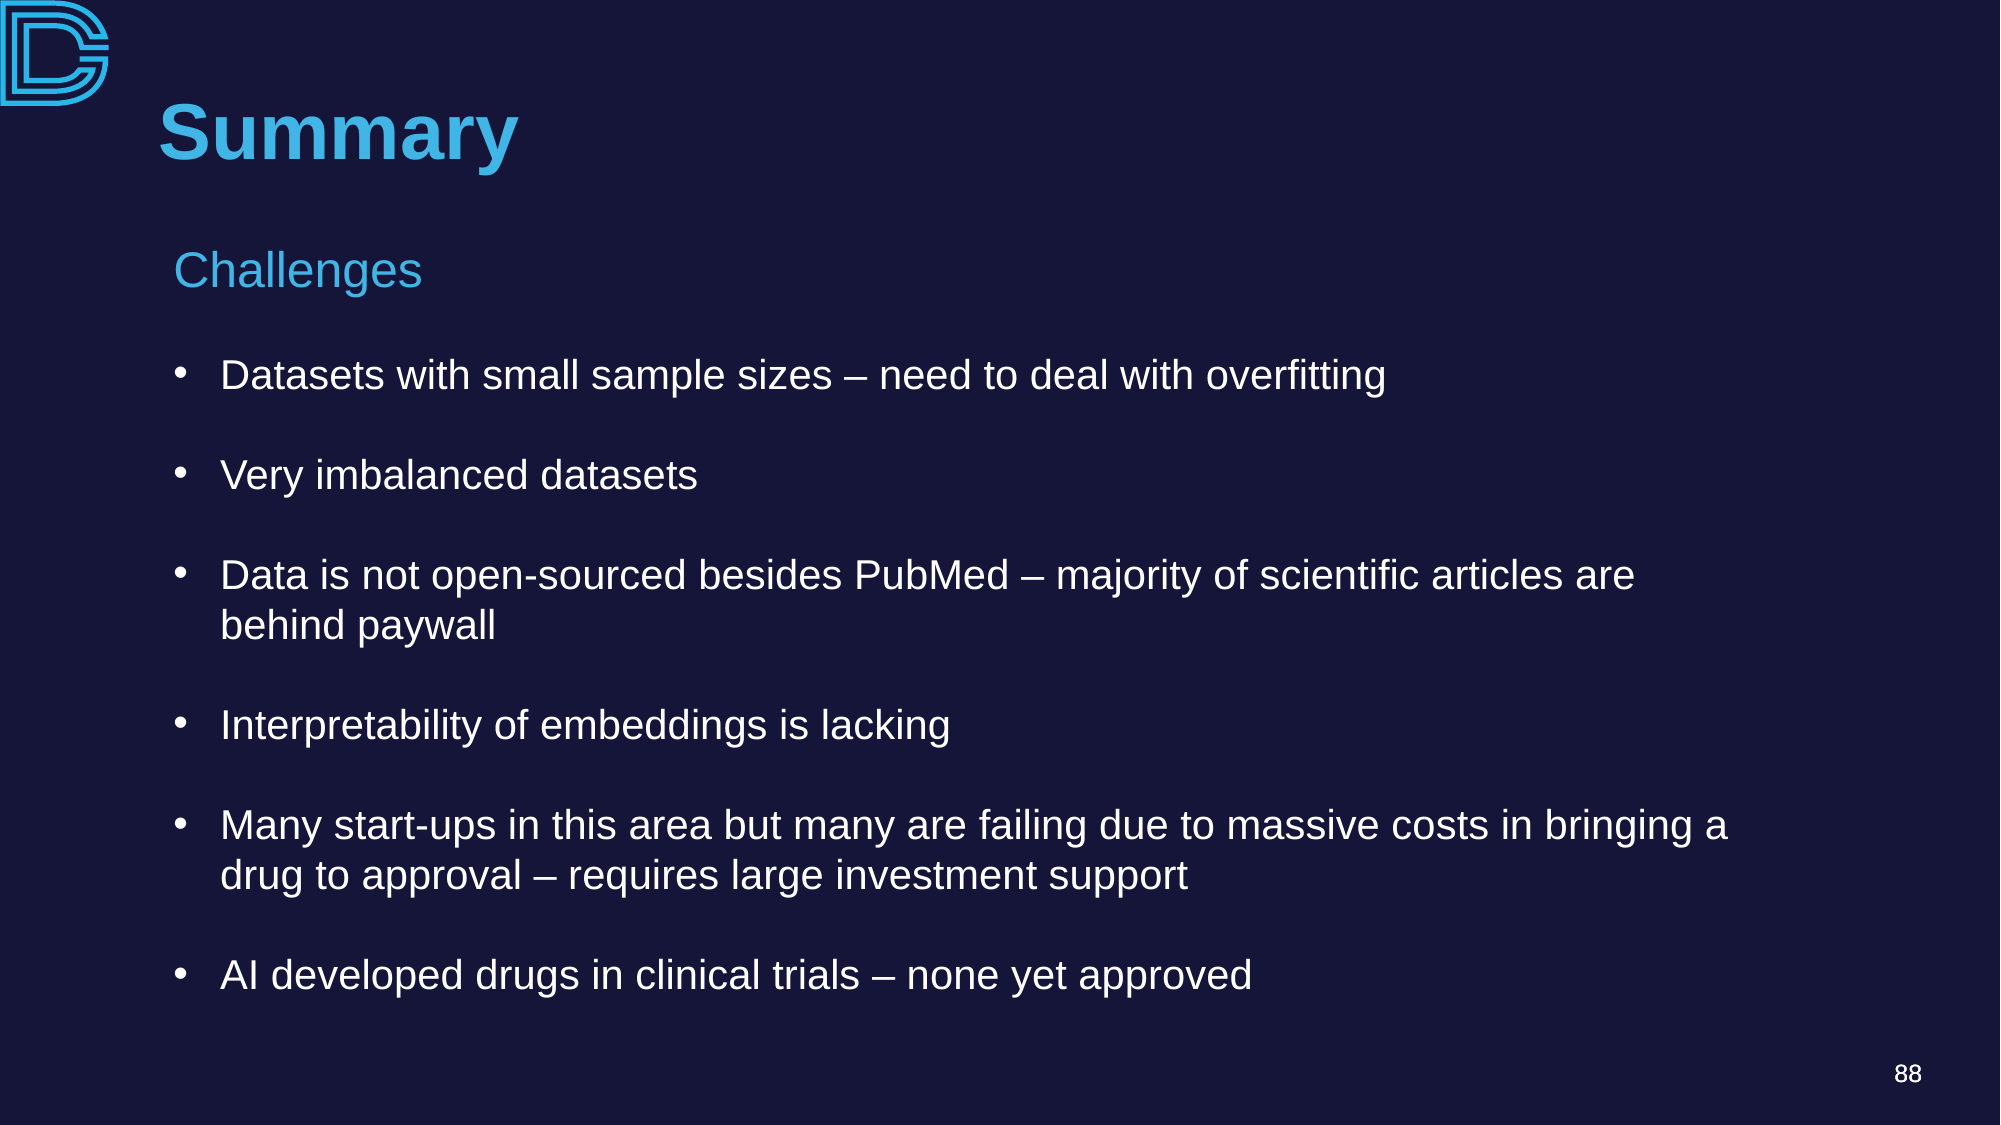

# Summary
Challenges

Datasets with small sample sizes – need to deal with overfitting

Very imbalanced datasets

Data is not open-sourced besides PubMed – majority of scientific articles are behind paywall

Interpretability of embeddings is lacking

Many start-ups in this area but many are failing due to massive costs in bringing a drug to approval – requires large investment support

AI developed drugs in clinical trials – none yet approved

88